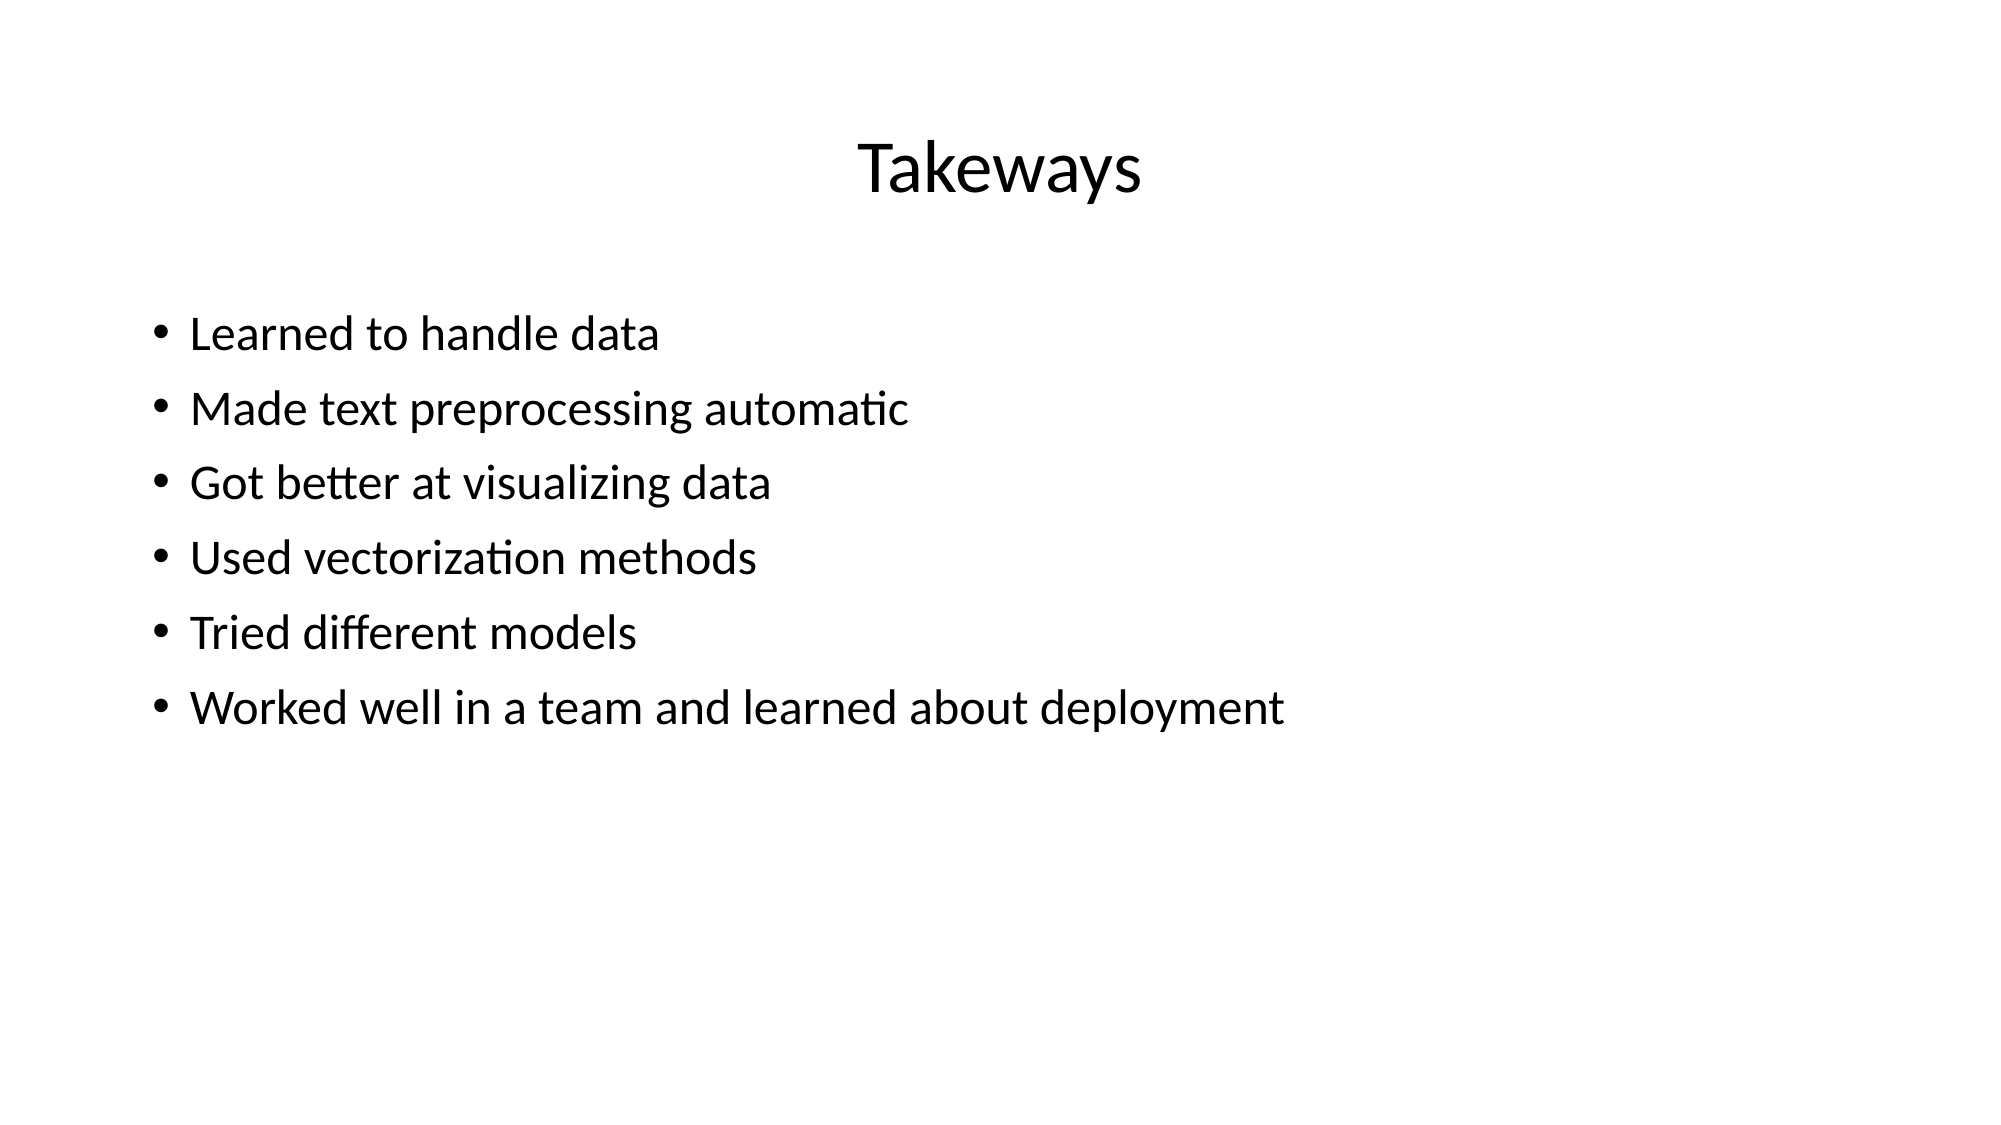

# Takeways
Learned to handle data
Made text preprocessing automatic
Got better at visualizing data
Used vectorization methods
Tried different models
Worked well in a team and learned about deployment